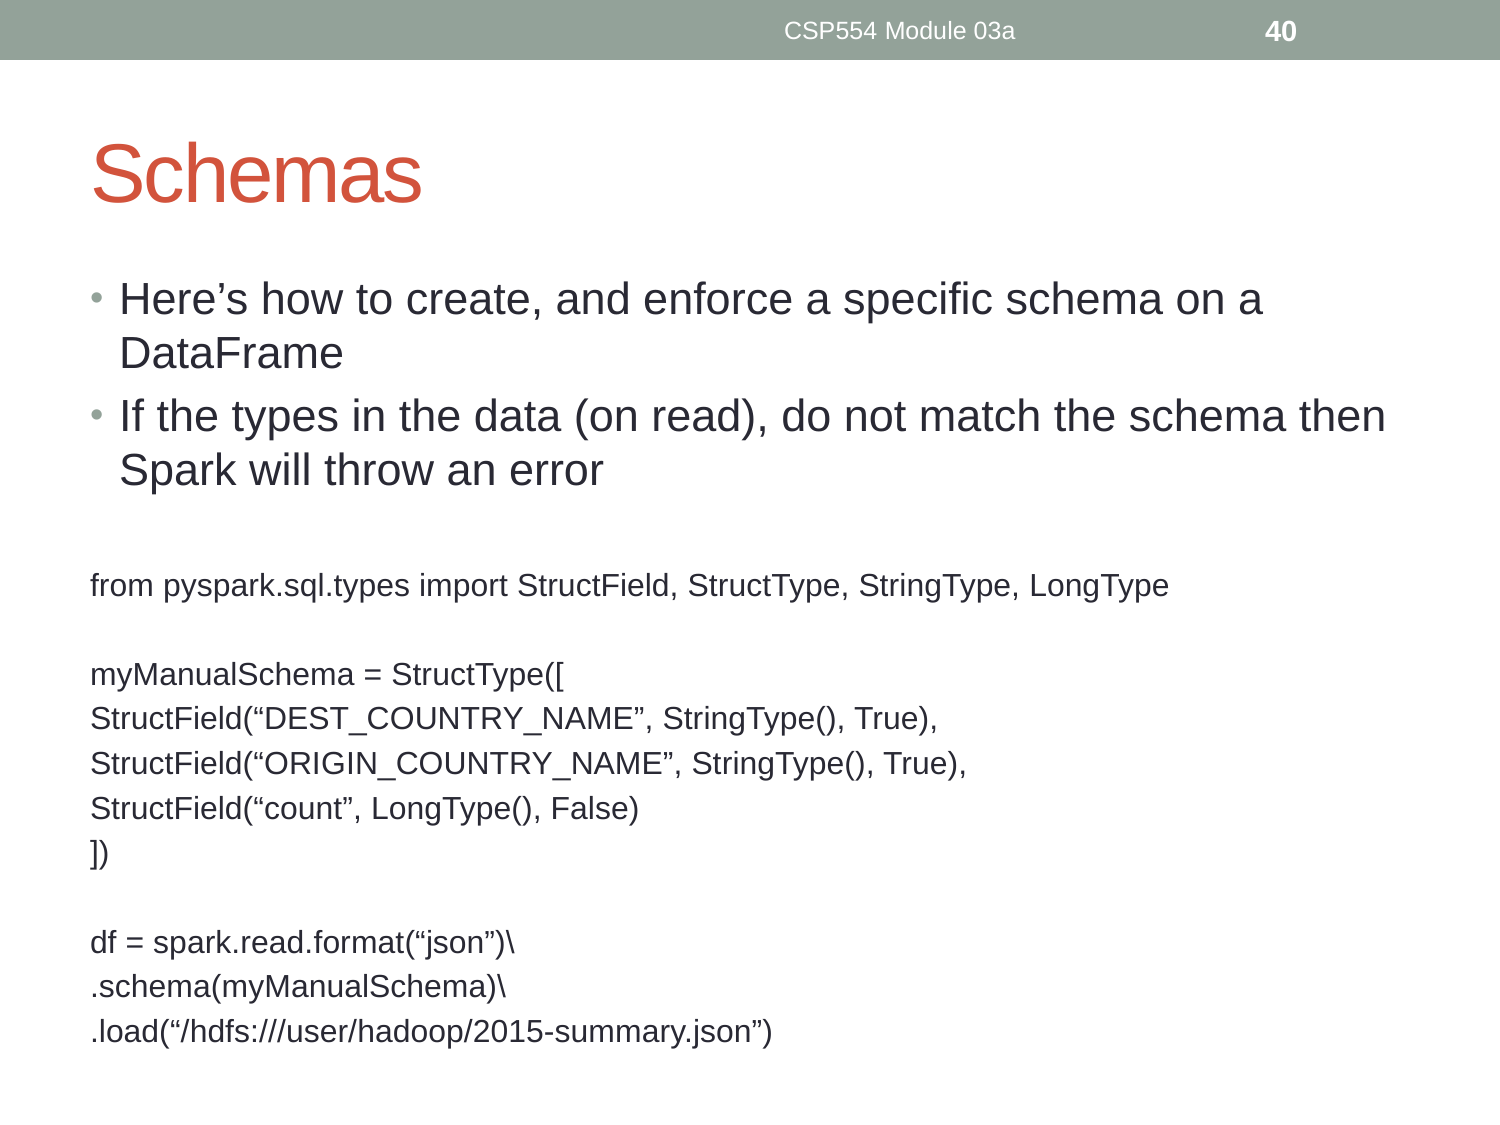

CSP554 Module 03a
40
# Schemas
Here’s how to create, and enforce a specific schema on a DataFrame
If the types in the data (on read), do not match the schema then Spark will throw an error

from pyspark.sql.types import StructField, StructType, StringType, LongType

myManualSchema = StructType([
StructField(“DEST_COUNTRY_NAME”, StringType(), True),
StructField(“ORIGIN_COUNTRY_NAME”, StringType(), True),
StructField(“count”, LongType(), False)
])

df = spark.read.format(“json”)\
.schema(myManualSchema)\
.load(“/hdfs:///user/hadoop/2015-summary.json”)